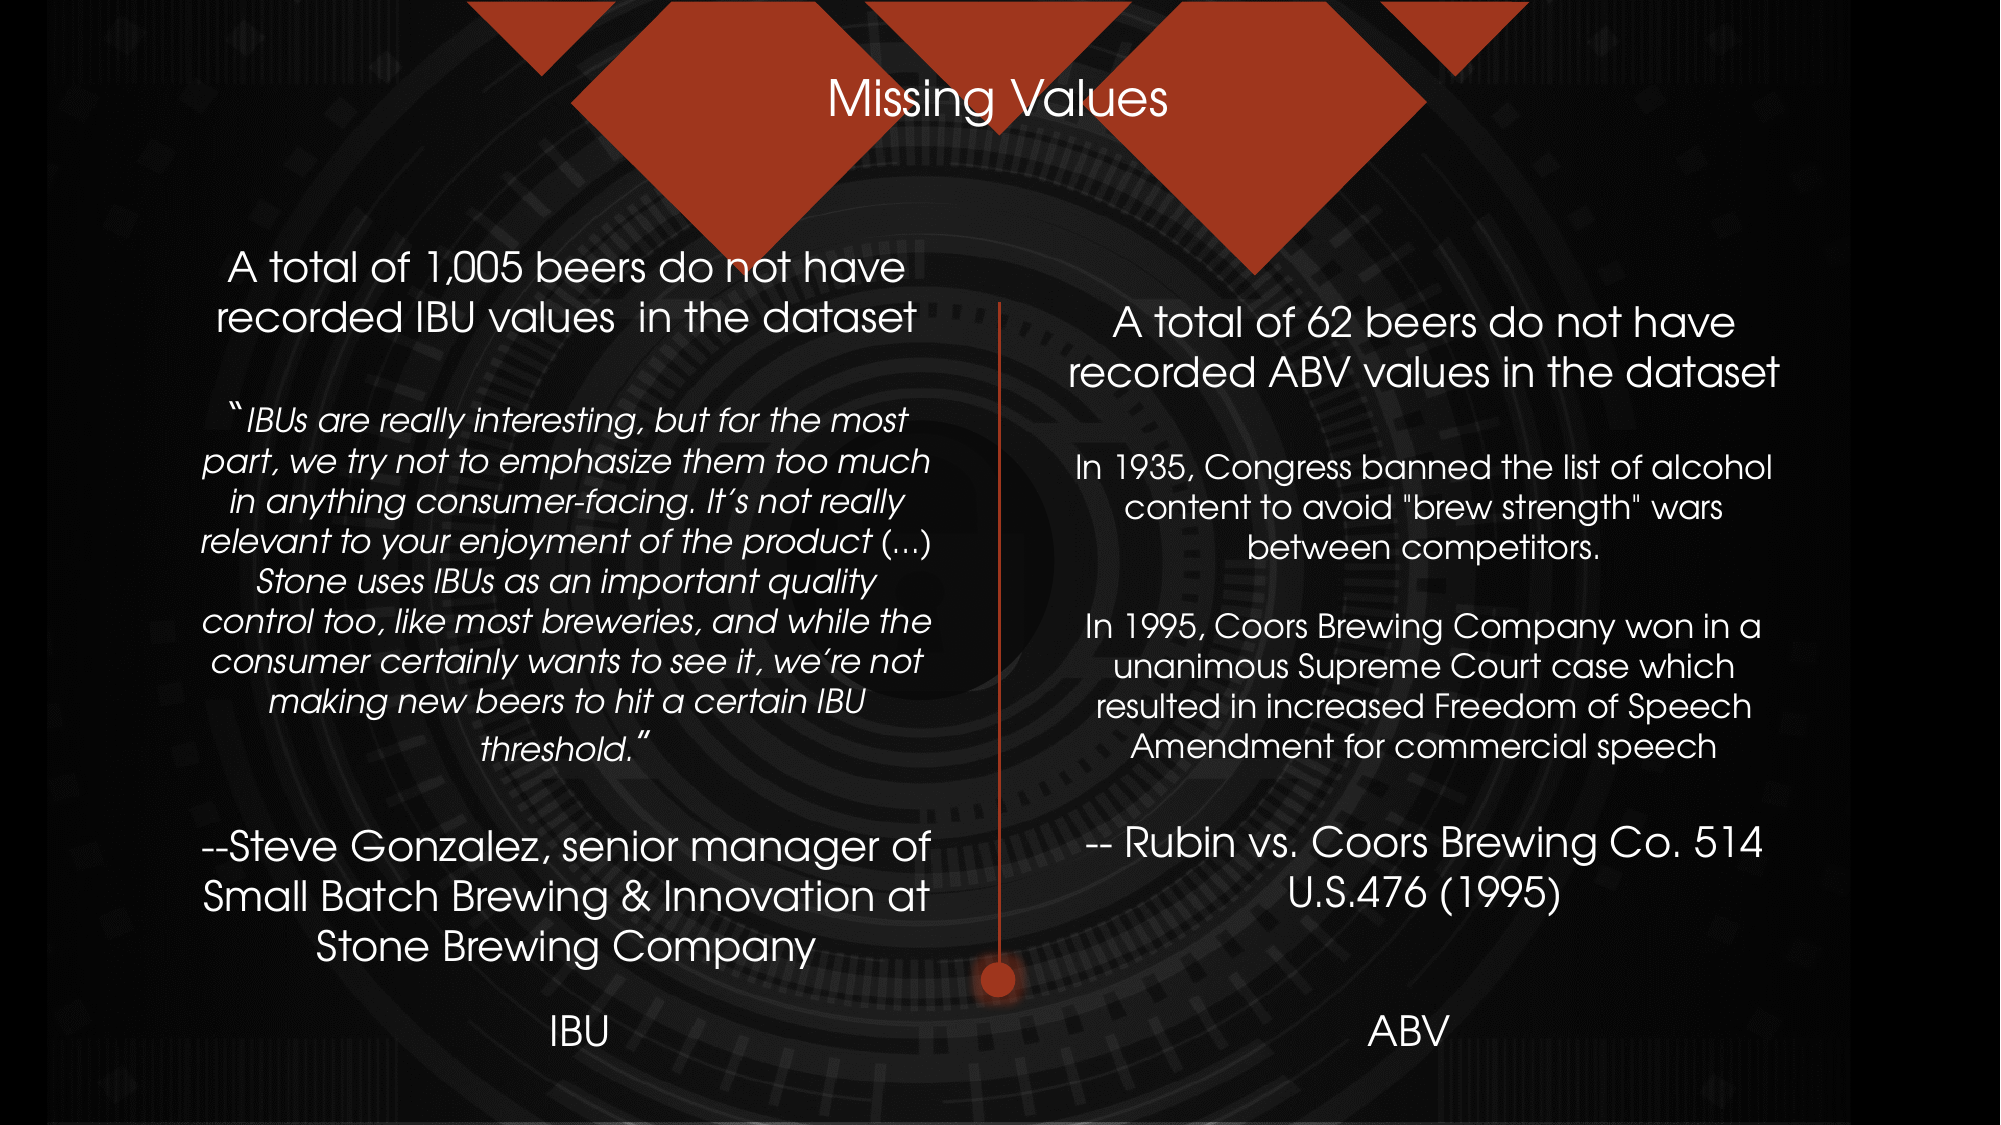

# Missing Values
A total of 1,005 beers do not have recorded IBU values  in the dataset

“IBUs are really interesting, but for the most part, we try not to emphasize them too much in anything consumer-facing. It’s not really relevant to your enjoyment of the product (…) Stone uses IBUs as an important quality control too, like most breweries, and while the consumer certainly wants to see it, we’re not making new beers to hit a certain IBU threshold.”

--Steve Gonzalez, senior manager of Small Batch Brewing & Innovation at Stone Brewing Company
A total of 62 beers do not have recorded ABV values in the dataset

In 1935, Congress banned the list of alcohol content to avoid "brew strength" wars between competitors.

In 1995, Coors Brewing Company won in a unanimous Supreme Court case which resulted in increased Freedom of Speech Amendment for commercial speech

-- Rubin vs. Coors Brewing Co. 514 U.S.476 (1995)

IBU
ABV